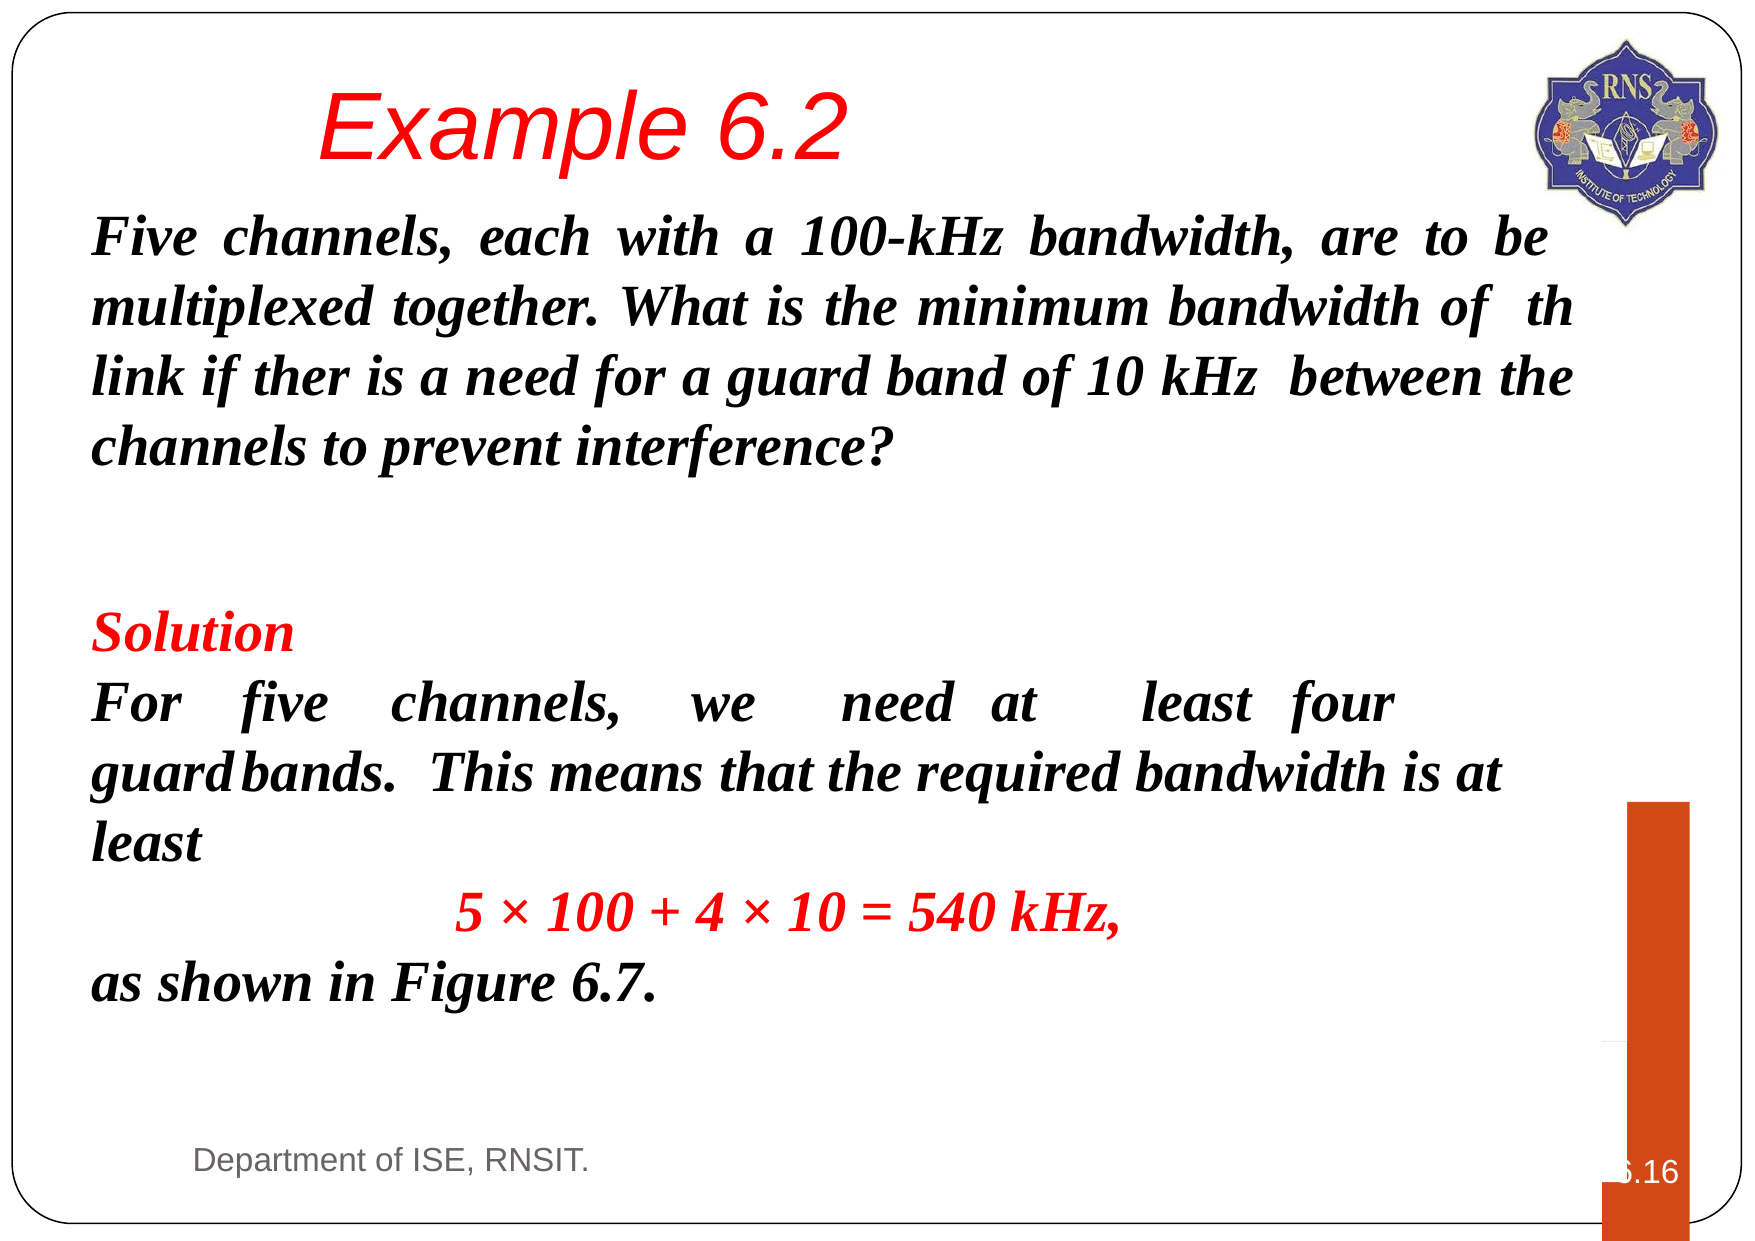

# Example 6.2
Five channels, each with a 100-kHz bandwidth, are to be  multiplexed together. What is the minimum bandwidth of  th link if ther is a need for a guard band of 10 kHz  between the channels to prevent interference?

Solution
For	five	channels,	we	need	at	least	four	guard	bands.  This means that the required bandwidth is at least
5 × 100 + 4 × 10 = 540 kHz,
as shown in Figure 6.7.

Department of ISE, RNSIT.
6.16